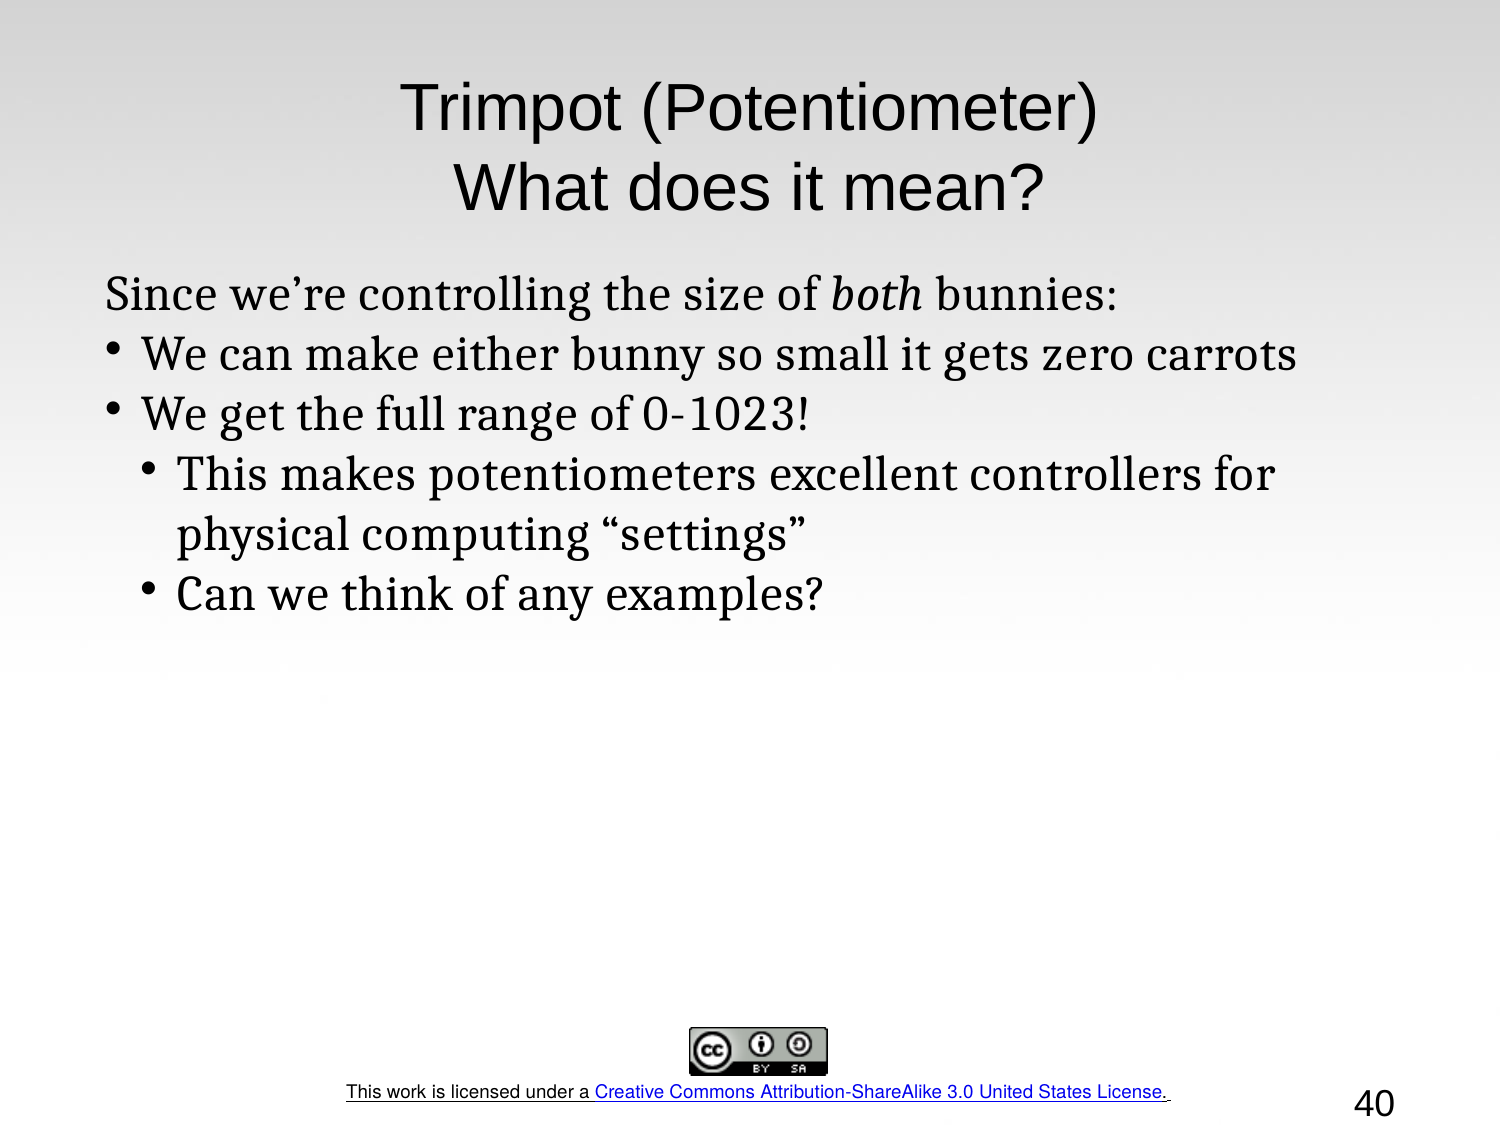

# Trimpot (Potentiometer) What does it mean?
Since we’re controlling the size of both bunnies:
We can make either bunny so small it gets zero carrots
We get the full range of 0-1023!
This makes potentiometers excellent controllers for physical computing “settings”
Can we think of any examples?